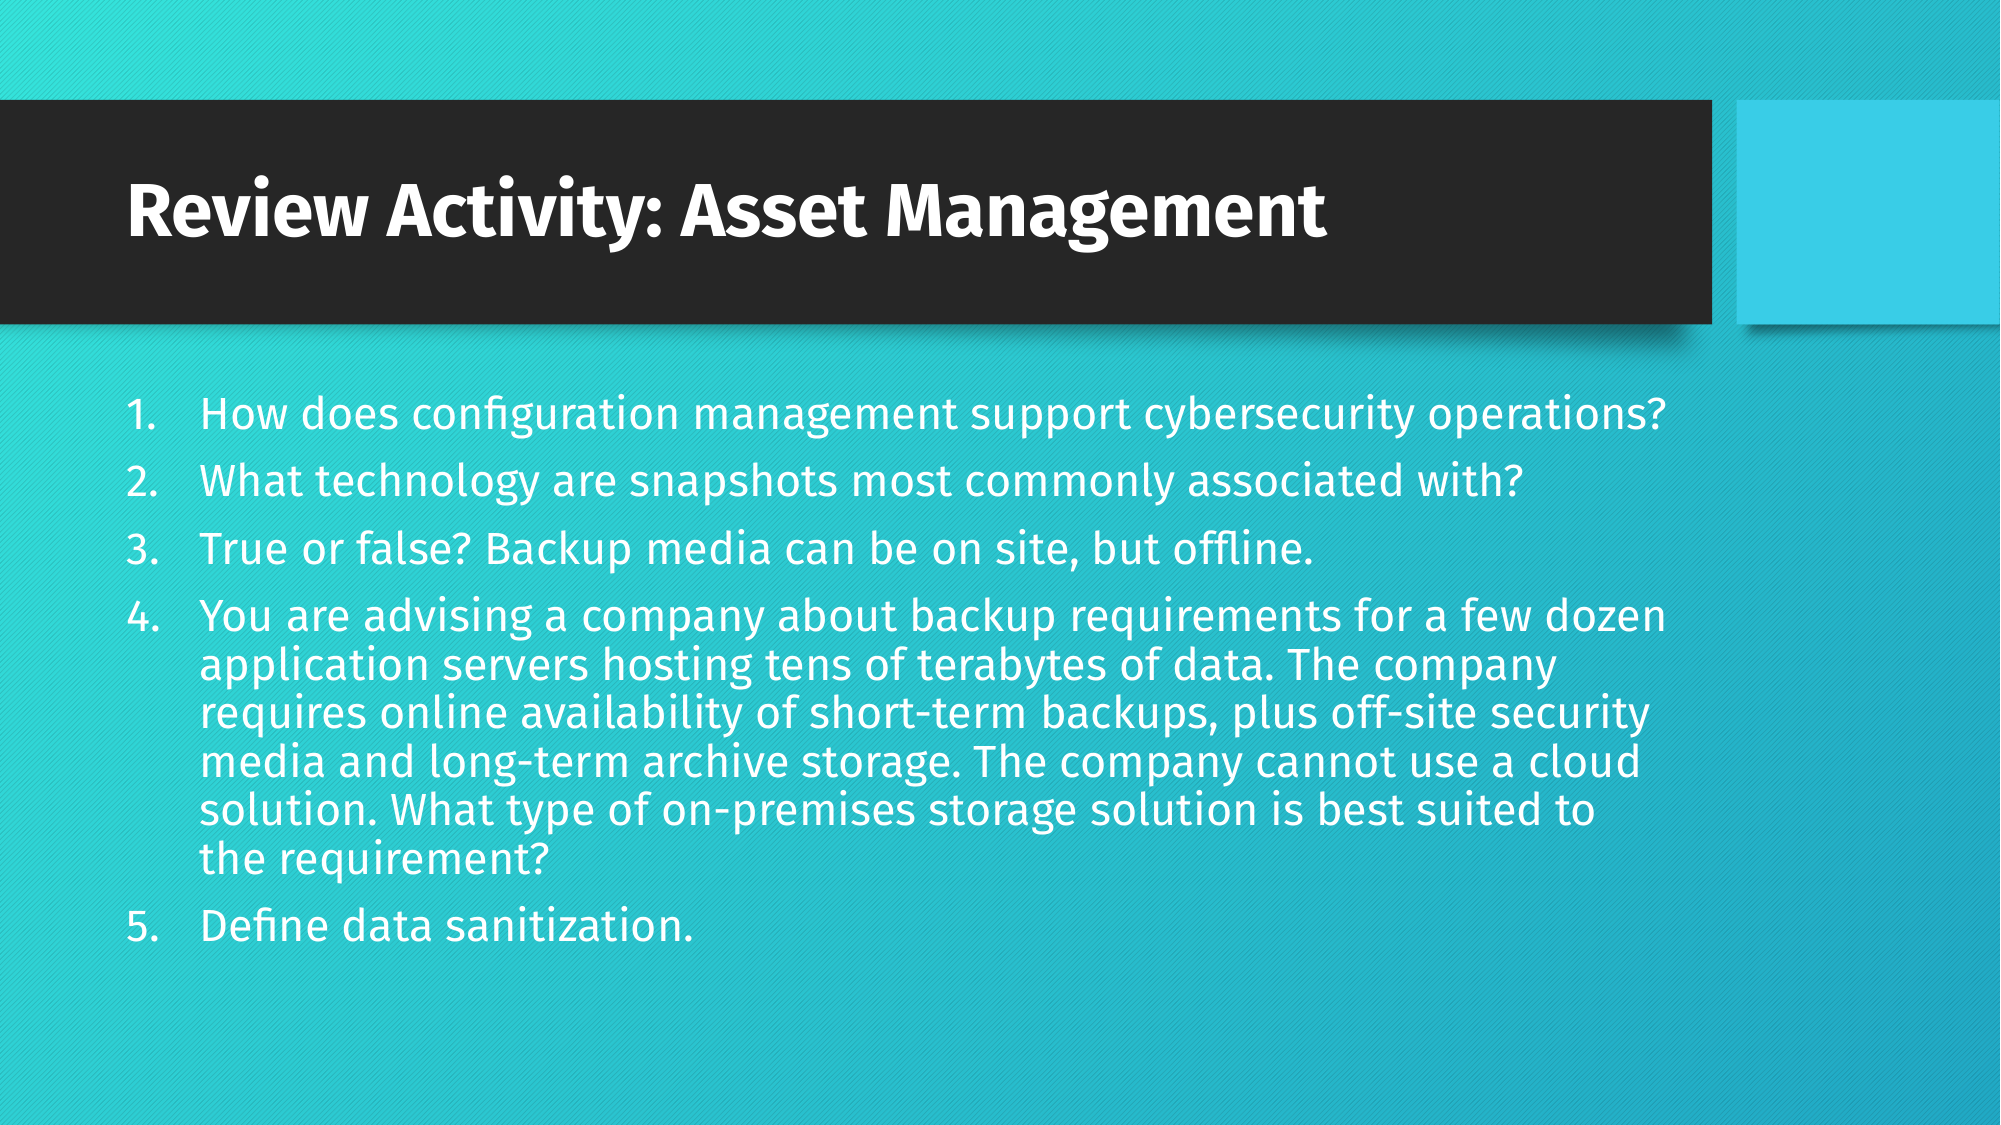

# Review Activity: Asset Management
How does configuration management support cybersecurity operations?
What technology are snapshots most commonly associated with?
True or false? Backup media can be on site, but offline.
You are advising a company about backup requirements for a few dozen application servers hosting tens of terabytes of data. The company requires online availability of short-term backups, plus off-site security media and long-term archive storage. The company cannot use a cloud solution. What type of on-premises storage solution is best suited to the requirement?
Define data sanitization.